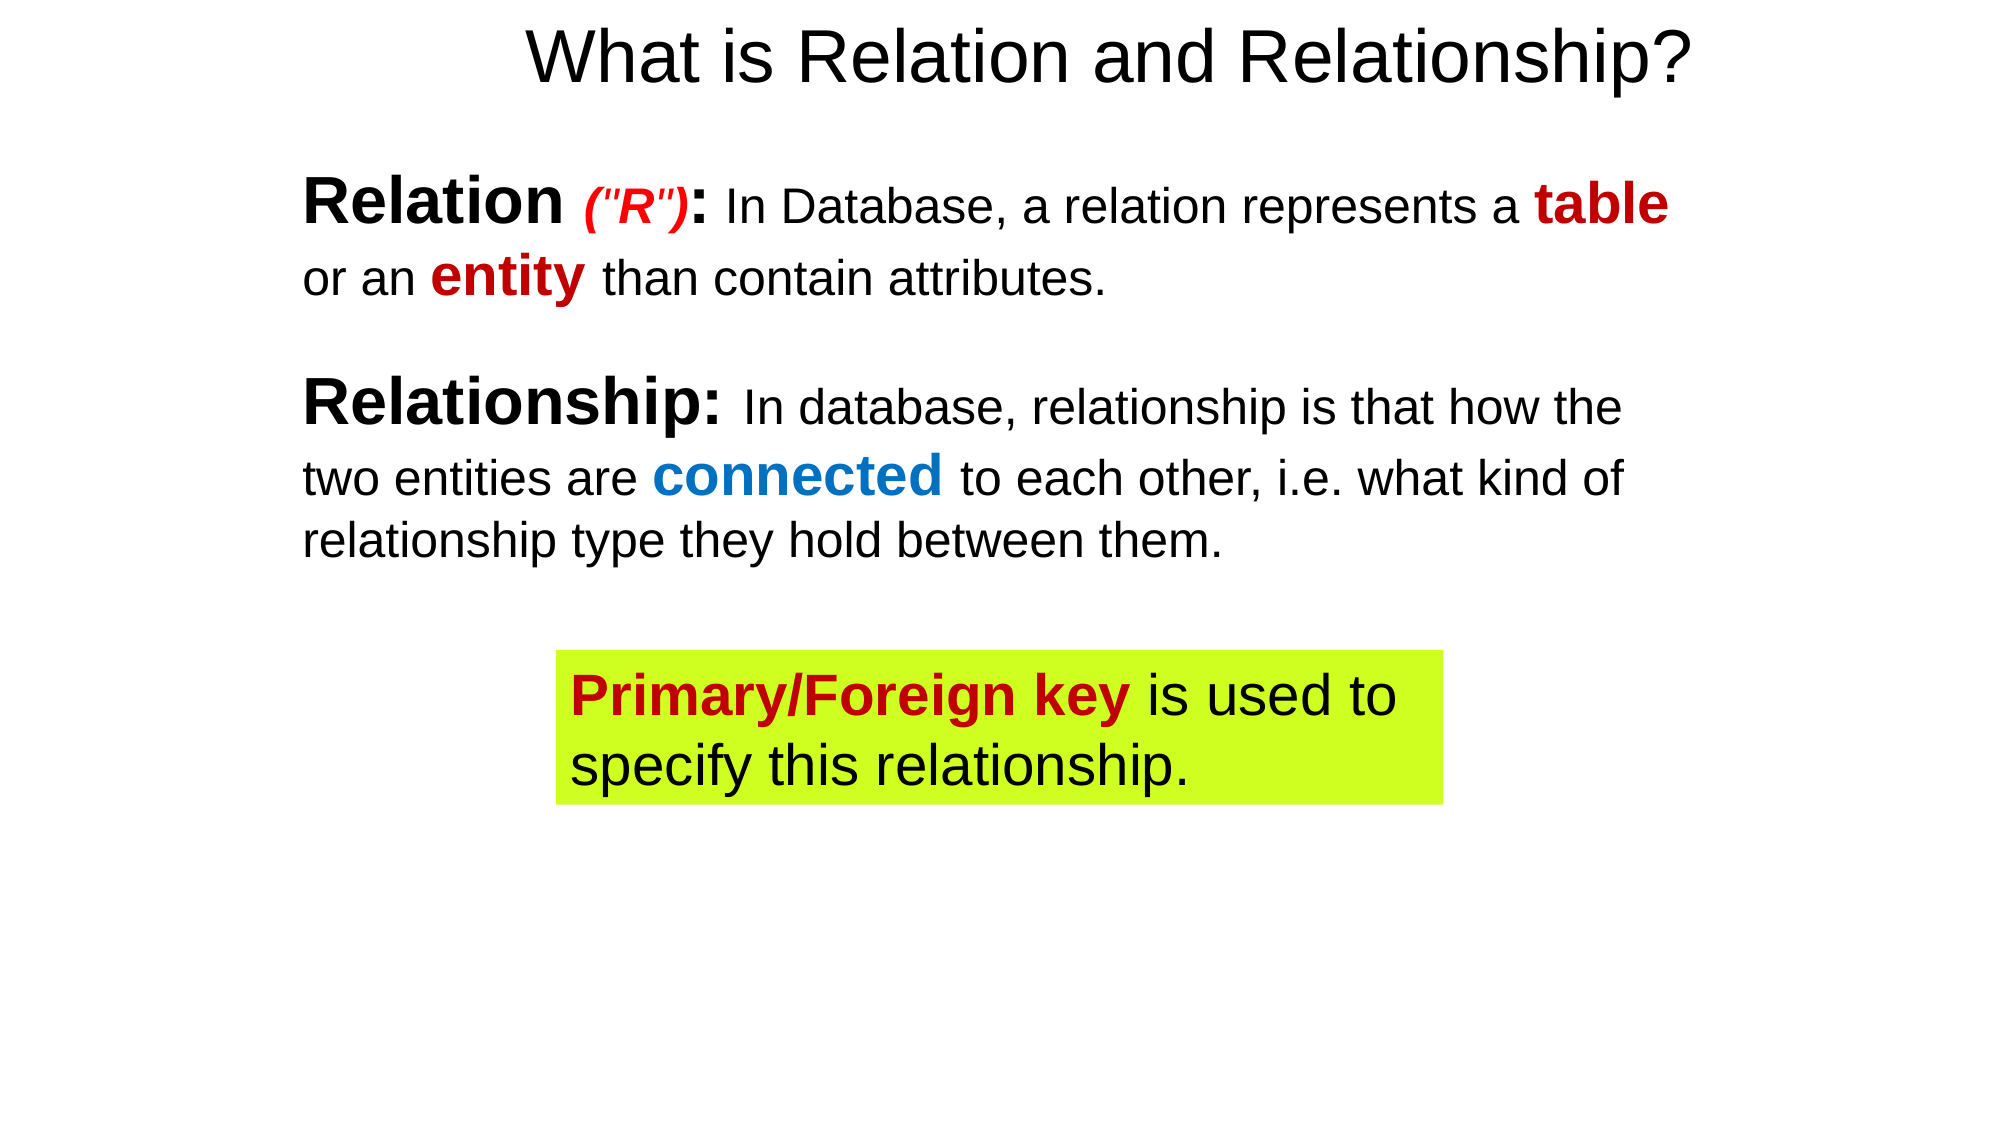

What is Relation and Relationship?
Relation ("R"): In Database, a relation represents a table or an entity than contain attributes.
Relationship: In database, relationship is that how the two entities are connected to each other, i.e. what kind of relationship type they hold between them.
Primary/Foreign key is used to specify this relationship.